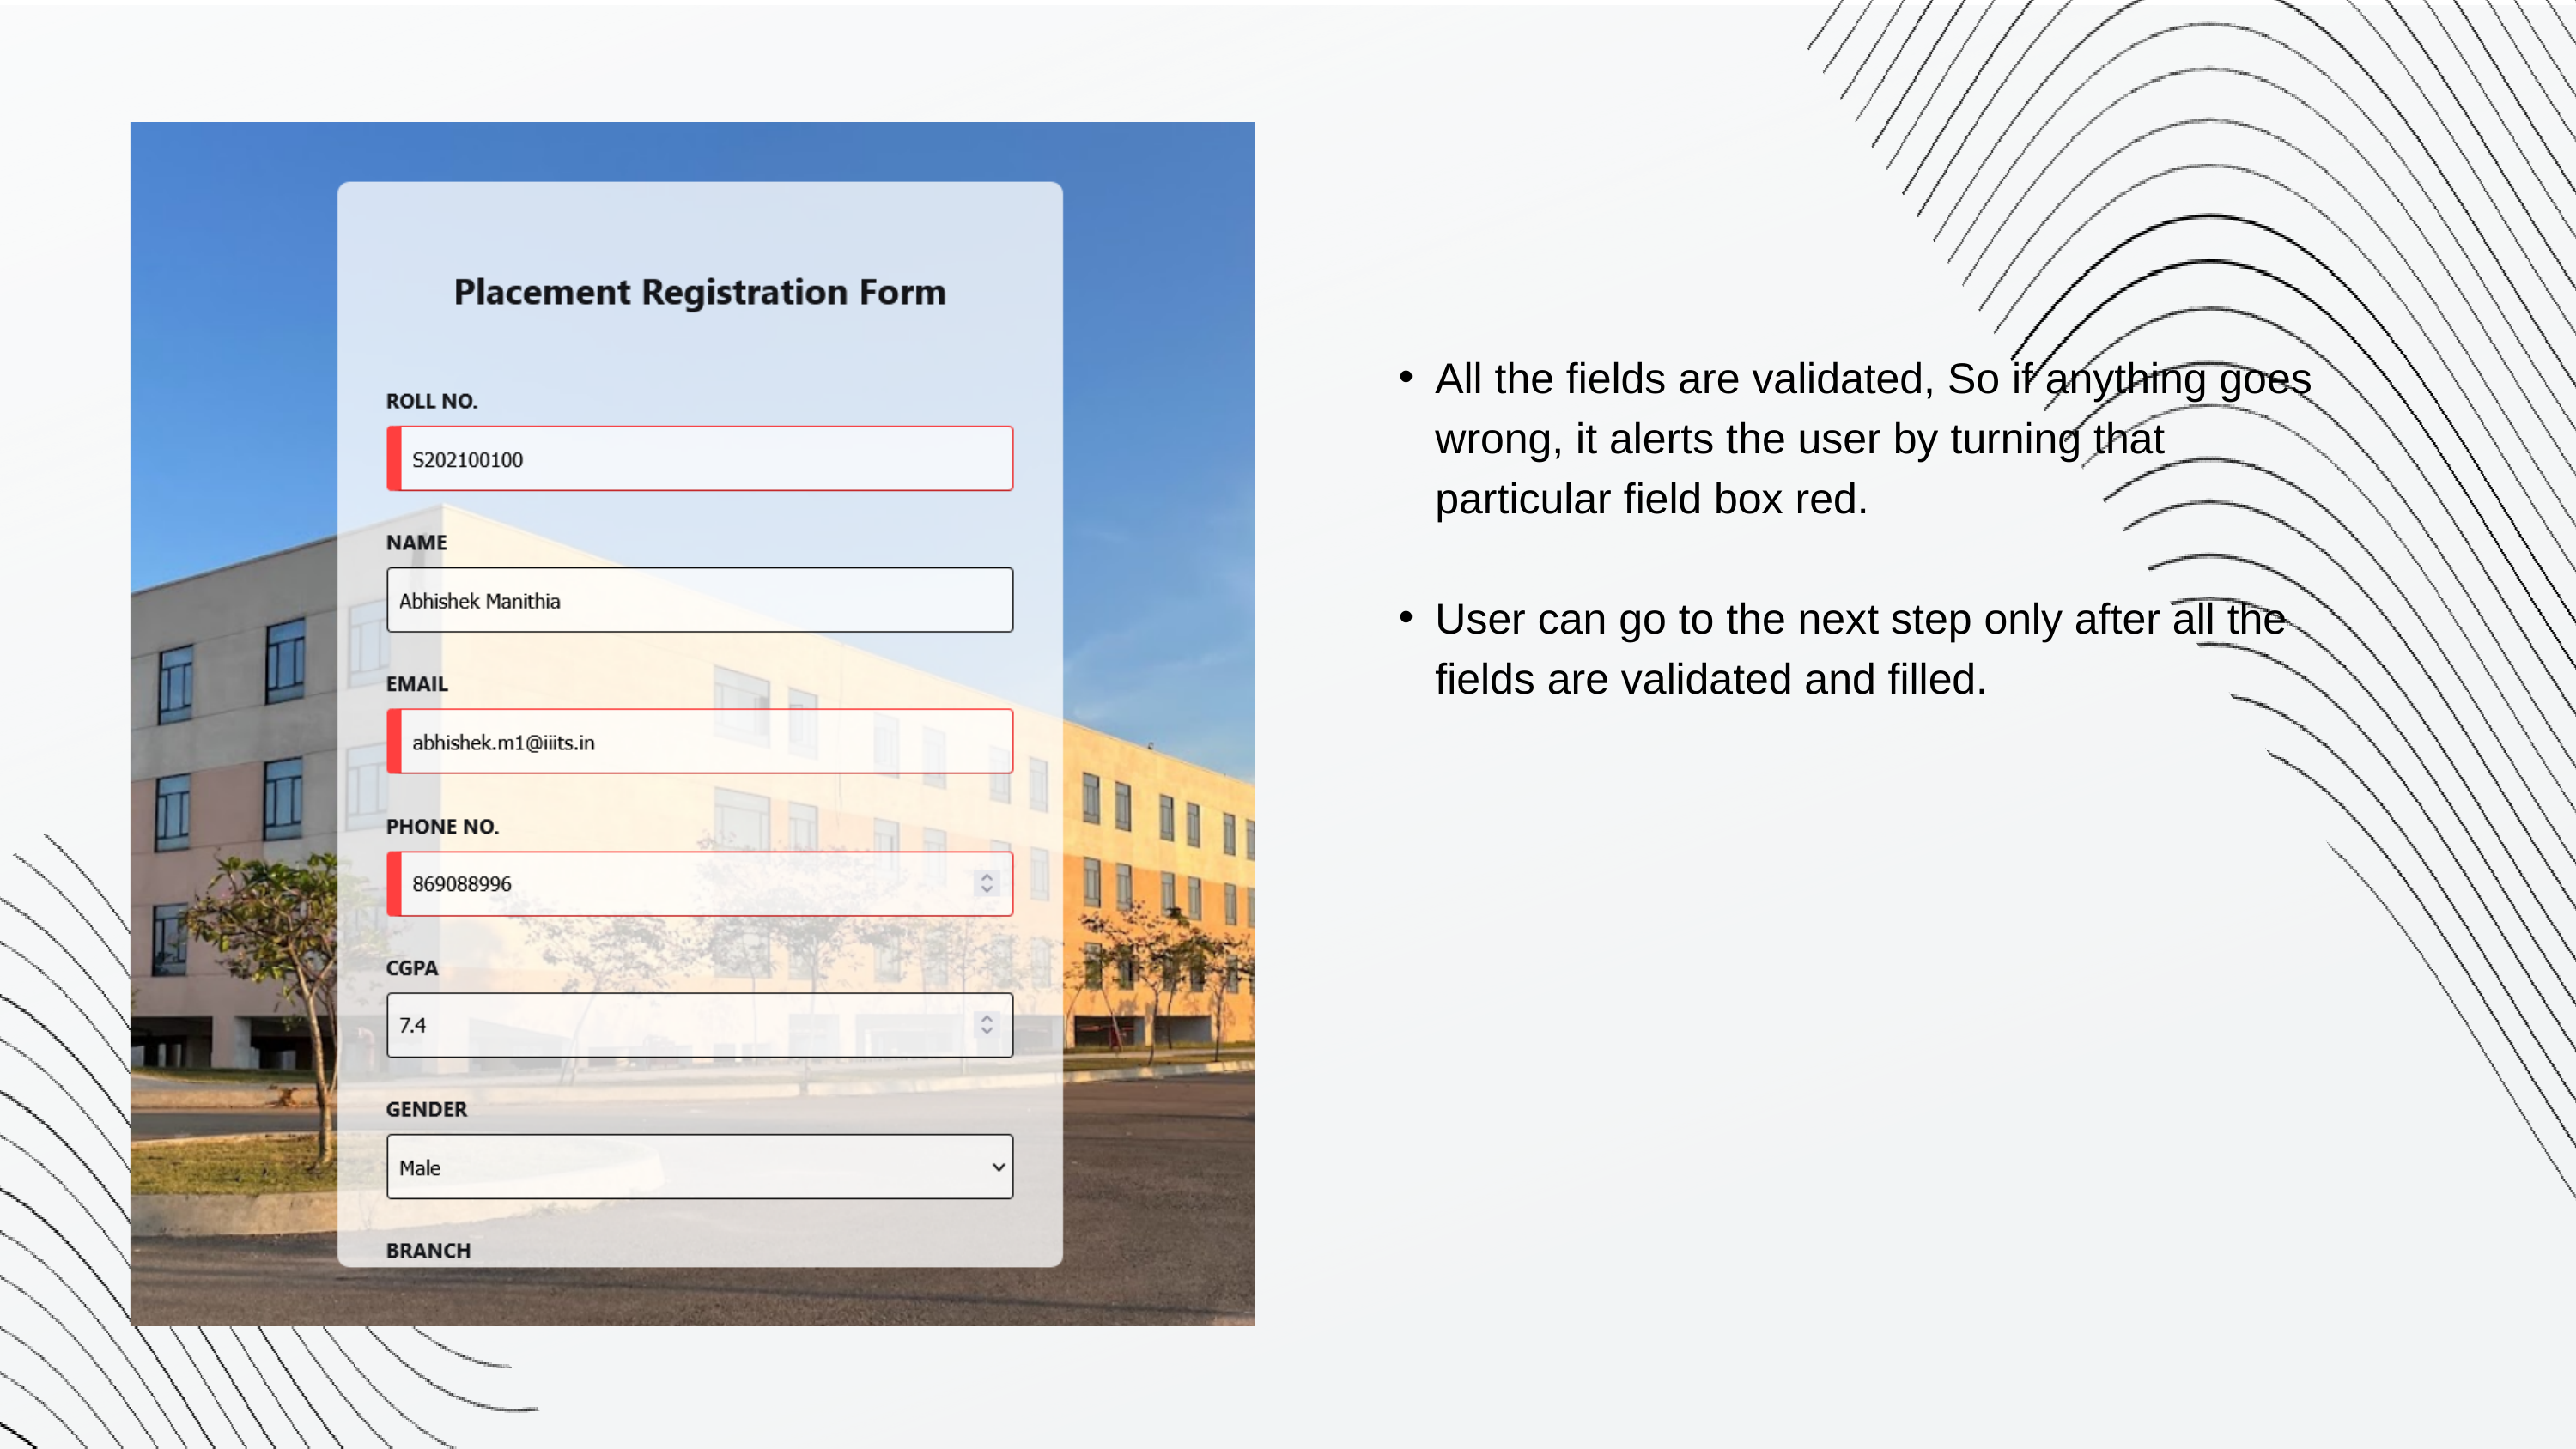

All the fields are validated, So if anything goes wrong, it alerts the user by turning that particular field box red.

User can go to the next step only after all the fields are validated and filled.